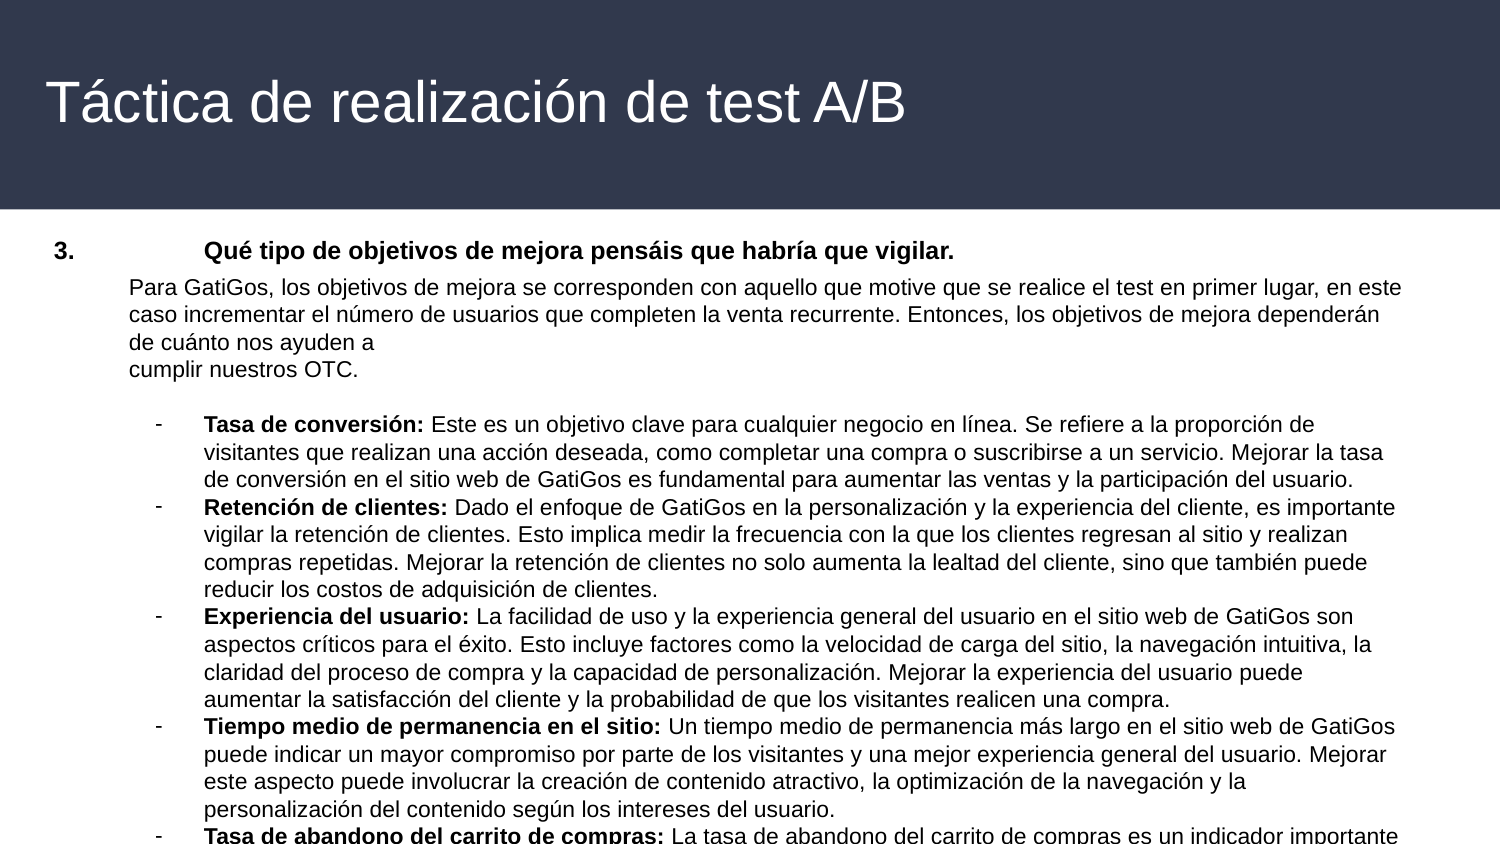

# Táctica de realización de test A/B

3.	Qué tipo de objetivos de mejora pensáis que habría que vigilar.
Para GatiGos, los objetivos de mejora se corresponden con aquello que motive que se realice el test en primer lugar, en este caso incrementar el número de usuarios que completen la venta recurrente. Entonces, los objetivos de mejora dependerán de cuánto nos ayuden a
cumplir nuestros OTC.

Tasa de conversión: Este es un objetivo clave para cualquier negocio en línea. Se refiere a la proporción de visitantes que realizan una acción deseada, como completar una compra o suscribirse a un servicio. Mejorar la tasa de conversión en el sitio web de GatiGos es fundamental para aumentar las ventas y la participación del usuario.
Retención de clientes: Dado el enfoque de GatiGos en la personalización y la experiencia del cliente, es importante vigilar la retención de clientes. Esto implica medir la frecuencia con la que los clientes regresan al sitio y realizan compras repetidas. Mejorar la retención de clientes no solo aumenta la lealtad del cliente, sino que también puede reducir los costos de adquisición de clientes.
Experiencia del usuario: La facilidad de uso y la experiencia general del usuario en el sitio web de GatiGos son aspectos críticos para el éxito. Esto incluye factores como la velocidad de carga del sitio, la navegación intuitiva, la claridad del proceso de compra y la capacidad de personalización. Mejorar la experiencia del usuario puede aumentar la satisfacción del cliente y la probabilidad de que los visitantes realicen una compra.
Tiempo medio de permanencia en el sitio: Un tiempo medio de permanencia más largo en el sitio web de GatiGos puede indicar un mayor compromiso por parte de los visitantes y una mejor experiencia general del usuario. Mejorar este aspecto puede involucrar la creación de contenido atractivo, la optimización de la navegación y la personalización del contenido según los intereses del usuario.
Tasa de abandono del carrito de compras: La tasa de abandono del carrito de compras es un indicador importante del rendimiento del proceso de compra en el sitio web de GatiGos. Vigilar y reducir esta tasa puede implicar optimizar el proceso de pago, simplificar la navegación o proporcionar incentivos para completar la compra.